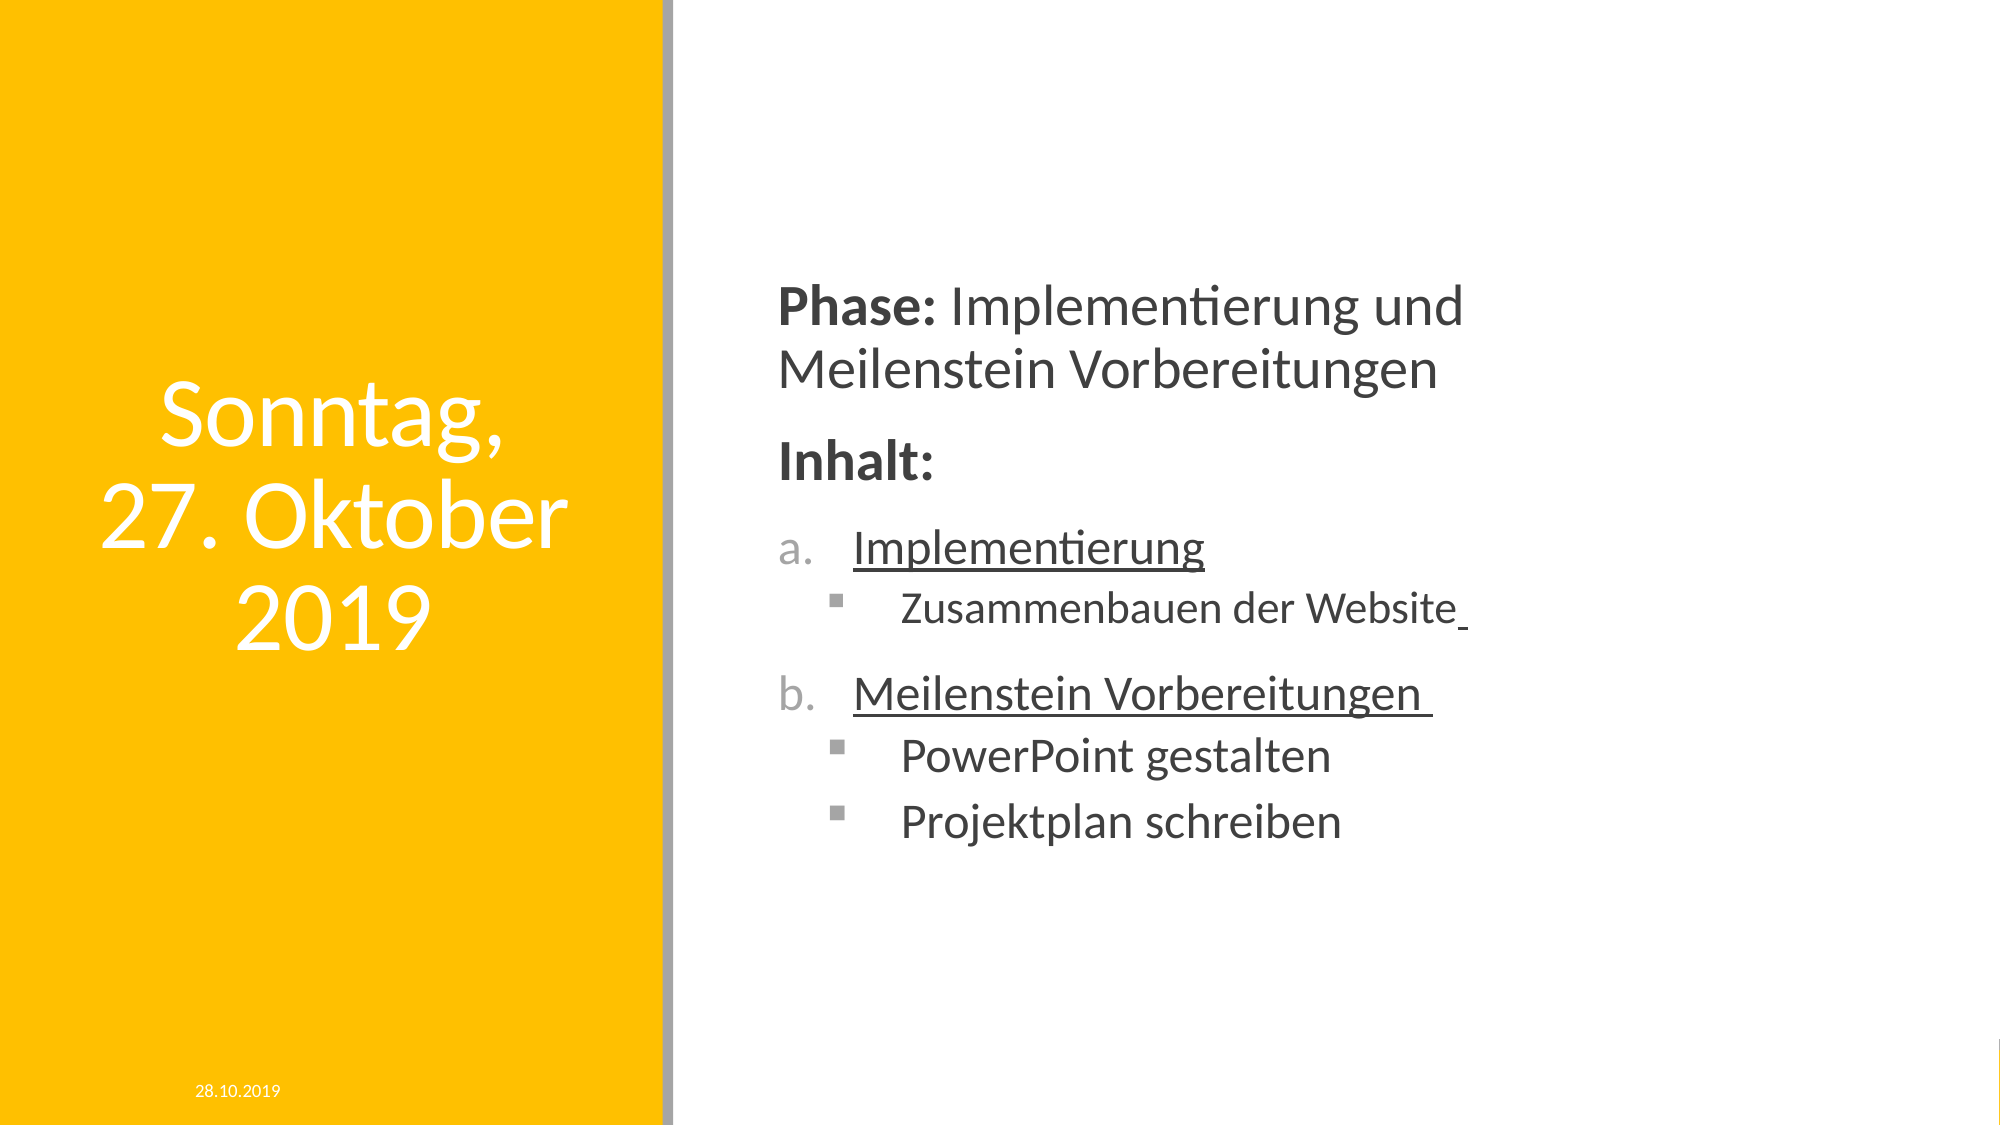

# Sonntag, 27. Oktober 2019
Phase: Implementierung und
Meilenstein Vorbereitungen
Inhalt:
Implementierung
Zusammenbauen der Website
Meilenstein Vorbereitungen
PowerPoint gestalten
Projektplan schreiben
28.10.2019
THE A-TEAM
8